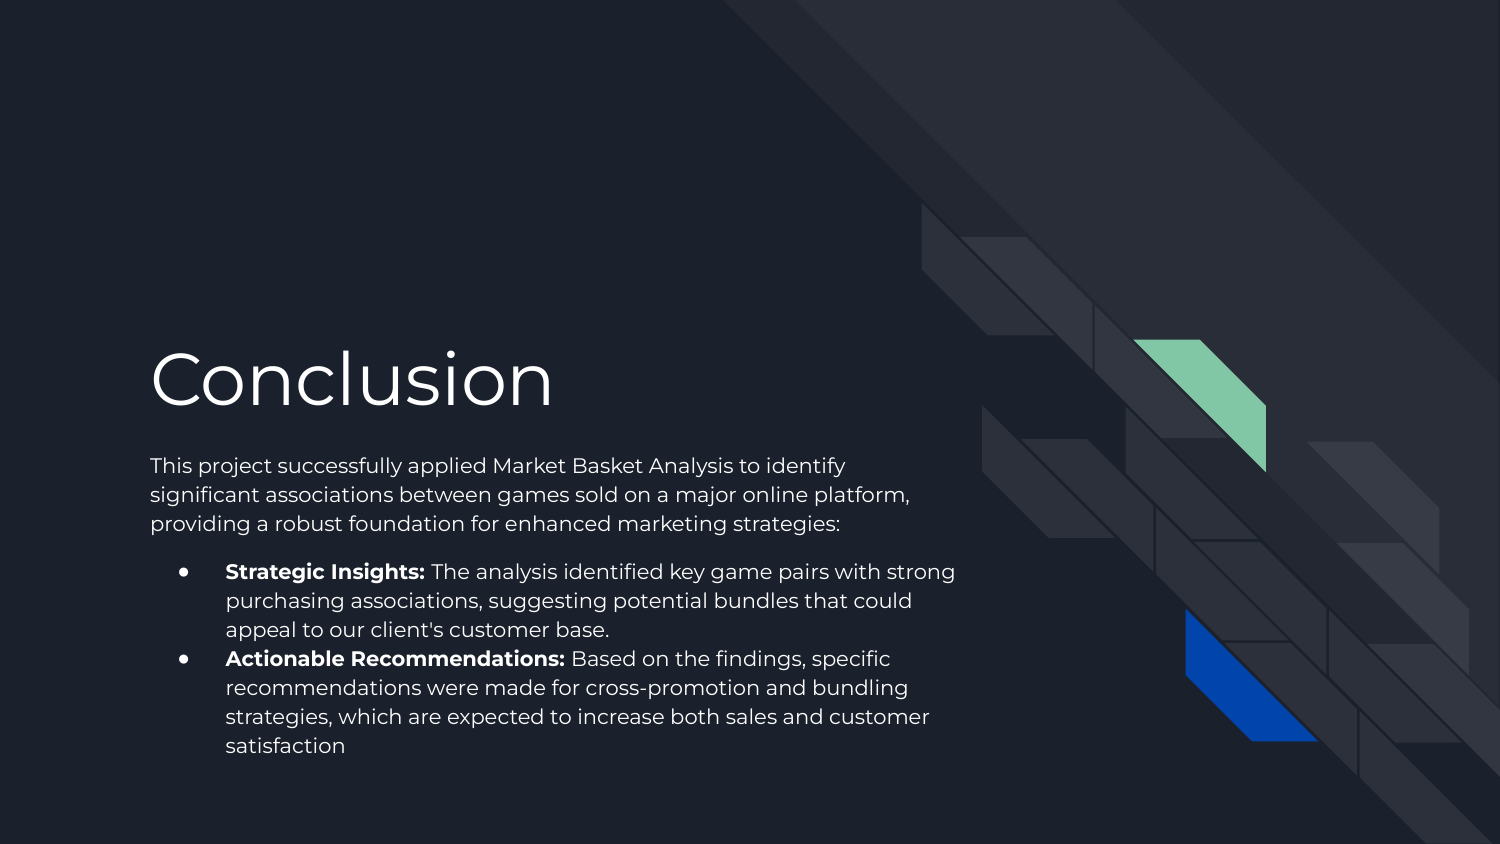

# Conclusion
This project successfully applied Market Basket Analysis to identify significant associations between games sold on a major online platform, providing a robust foundation for enhanced marketing strategies:
Strategic Insights: The analysis identified key game pairs with strong purchasing associations, suggesting potential bundles that could appeal to our client's customer base.
Actionable Recommendations: Based on the findings, specific recommendations were made for cross-promotion and bundling strategies, which are expected to increase both sales and customer satisfaction